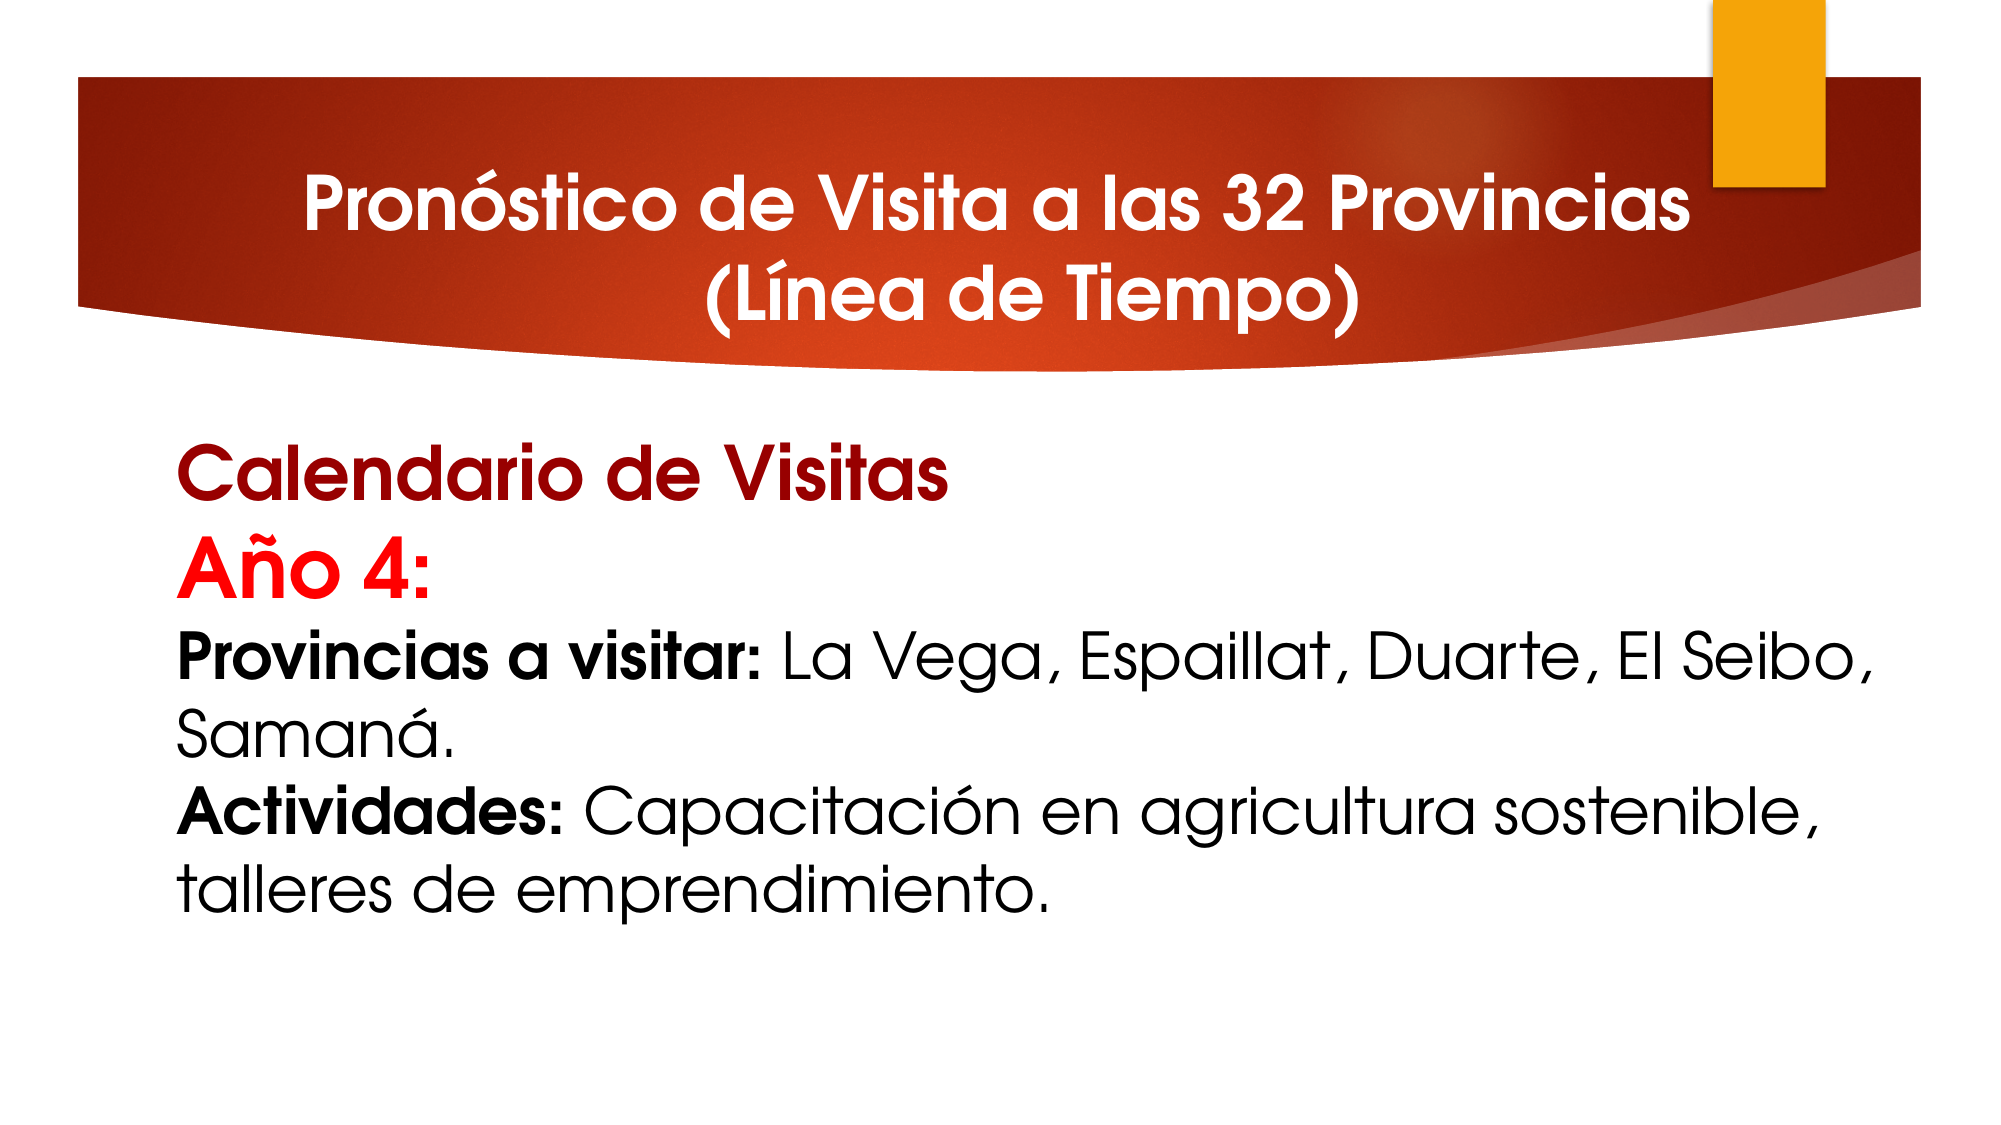

# Pronóstico de Visita a las 32 Provincias
                         (Línea de Tiempo)

Calendario de Visitas
Año 4:
Provincias a visitar: La Vega, Espaillat, Duarte, El Seibo, Samaná.
Actividades: Capacitación en agricultura sostenible, talleres de emprendimiento.